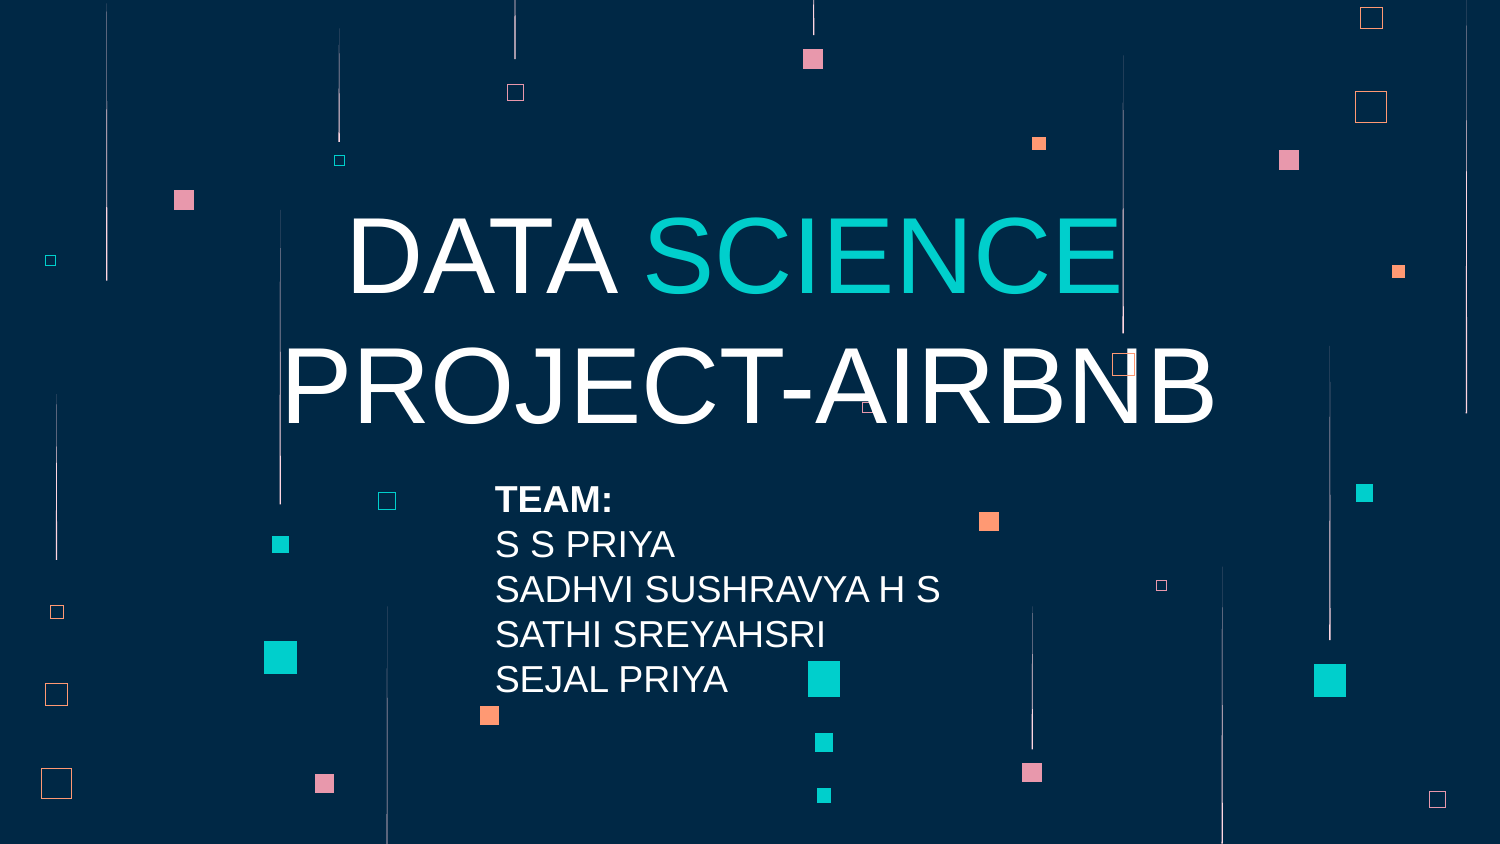

# DATA SCIENCE
PROJECT-AIRBNB

TEAM:
S S PRIYA
SADHVI SUSHRAVYA H S
SATHI SREYAHSRI
SEJAL PRIYA